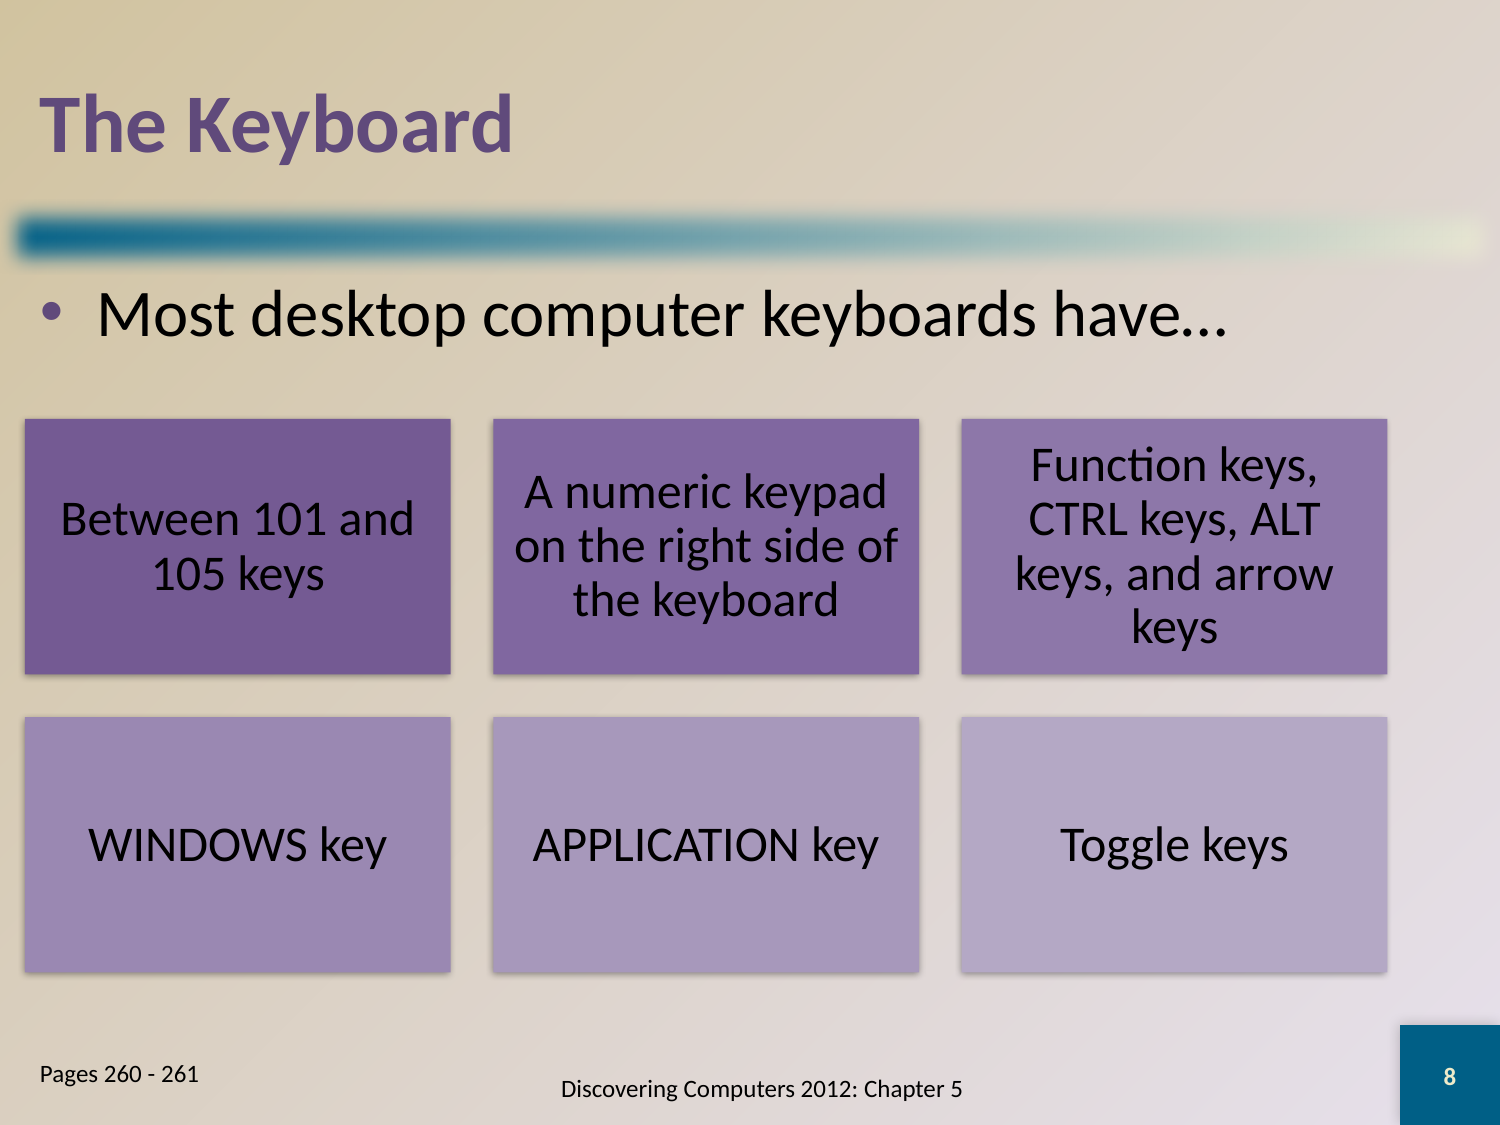

# The Keyboard
Most desktop computer keyboards have…
Between 101 and 105 keys
A numeric keypad on the right side of the keyboard
Function keys, CTRL keys, ALT keys, and arrow keys
WINDOWS key
APPLICATION key
Toggle keys
8
Pages 260 - 261
Discovering Computers 2012: Chapter 5